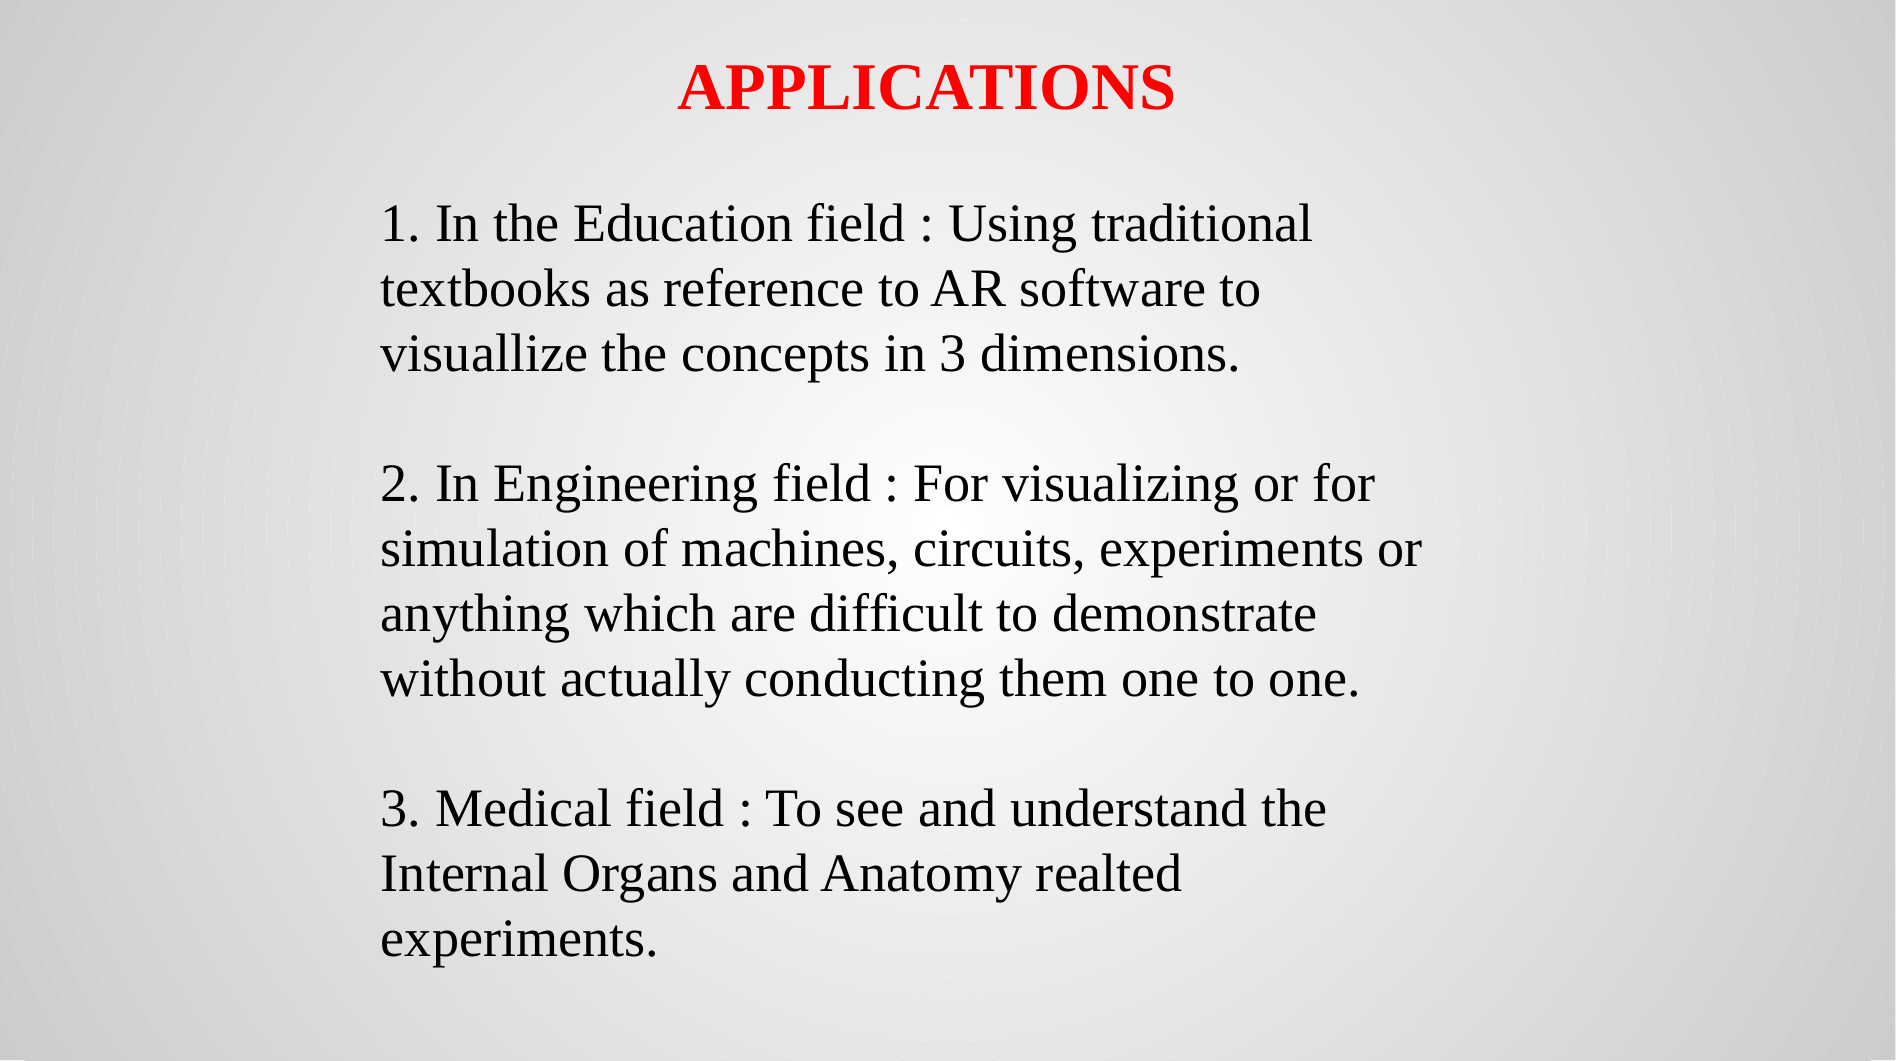

APPLICATIONS

1. In the Education field : Using traditional textbooks as reference to AR software to visuallize the concepts in 3 dimensions.

2. In Engineering field : For visualizing or for simulation of machines, circuits, experiments or anything which are difficult to demonstrate  without actually conducting them one to one.

3. Medical field : To see and understand the Internal Organs and Anatomy realted experiments.